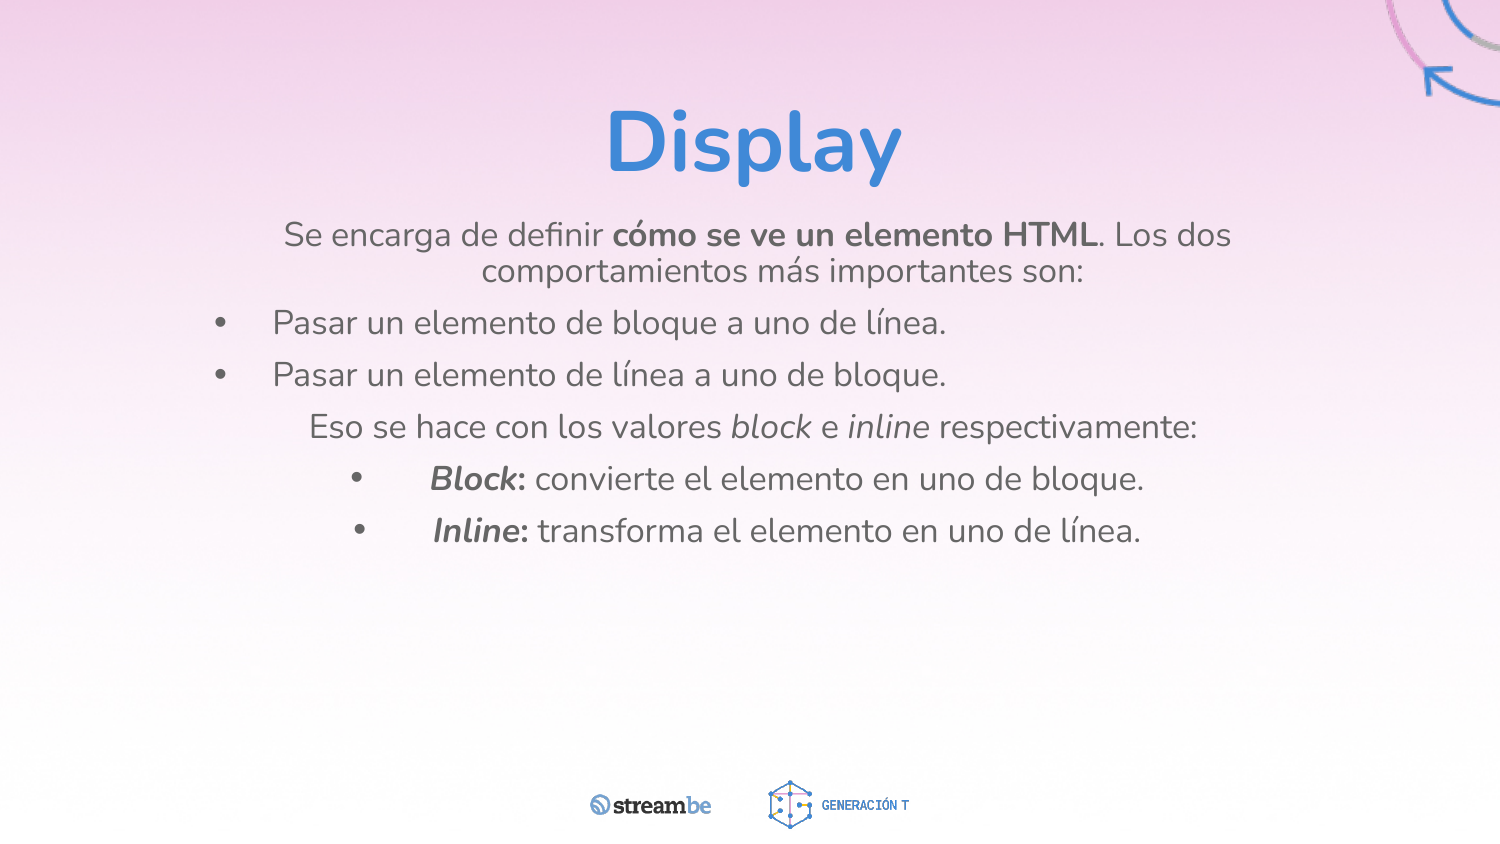

# Display
Se encarga de definir cómo se ve un elemento HTML. Los dos comportamientos más importantes son:
Pasar un elemento de bloque a uno de línea.
Pasar un elemento de línea a uno de bloque.
Eso se hace con los valores block e inline respectivamente:
Block: convierte el elemento en uno de bloque.
Inline: transforma el elemento en uno de línea.